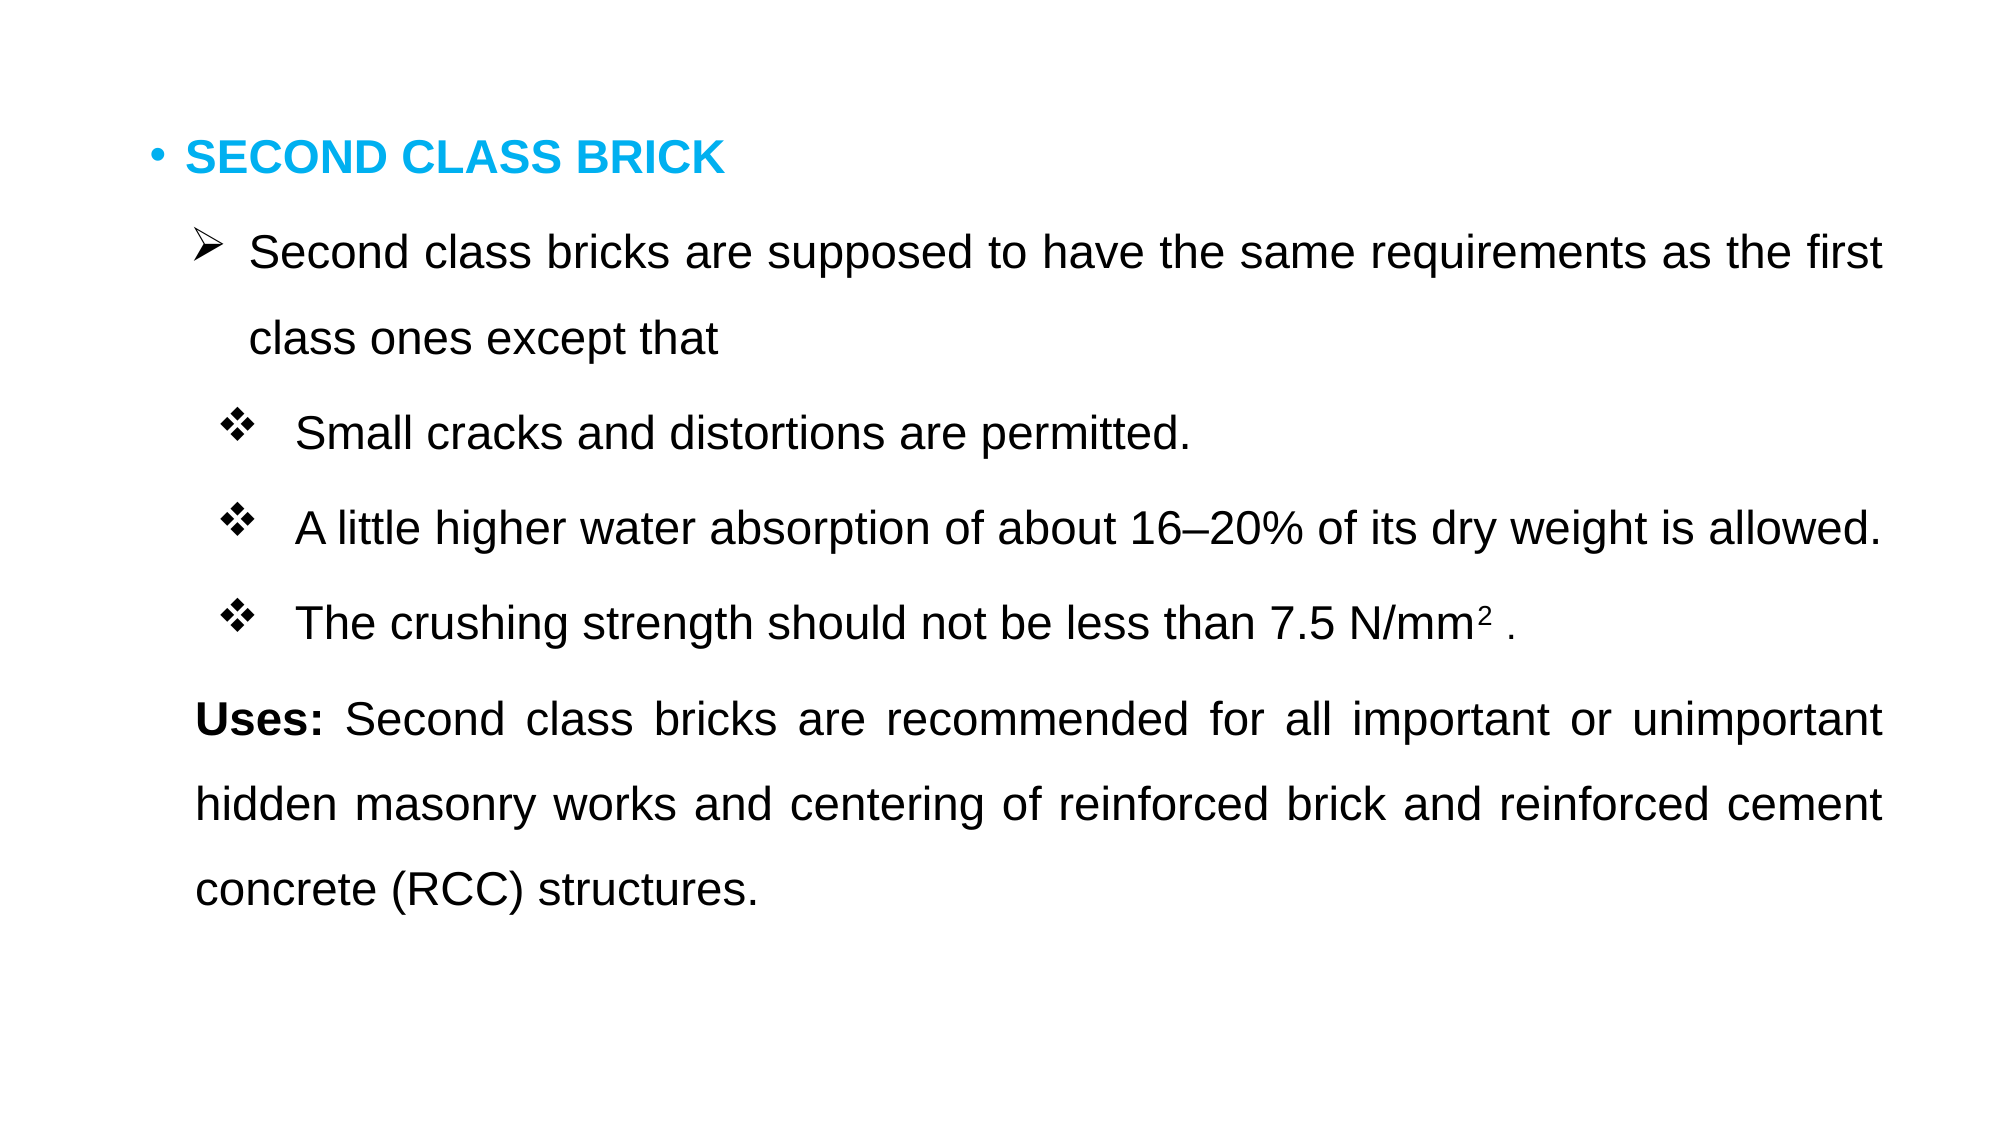

SECOND CLASS BRICK
Second class bricks are supposed to have the same requirements as the first class ones except that
Small cracks and distortions are permitted.
A little higher water absorption of about 16–20% of its dry weight is allowed.
The crushing strength should not be less than 7.5 N/mm2 .
Uses: Second class bricks are recommended for all important or unimportant hidden masonry works and centering of reinforced brick and reinforced cement concrete (RCC) structures.